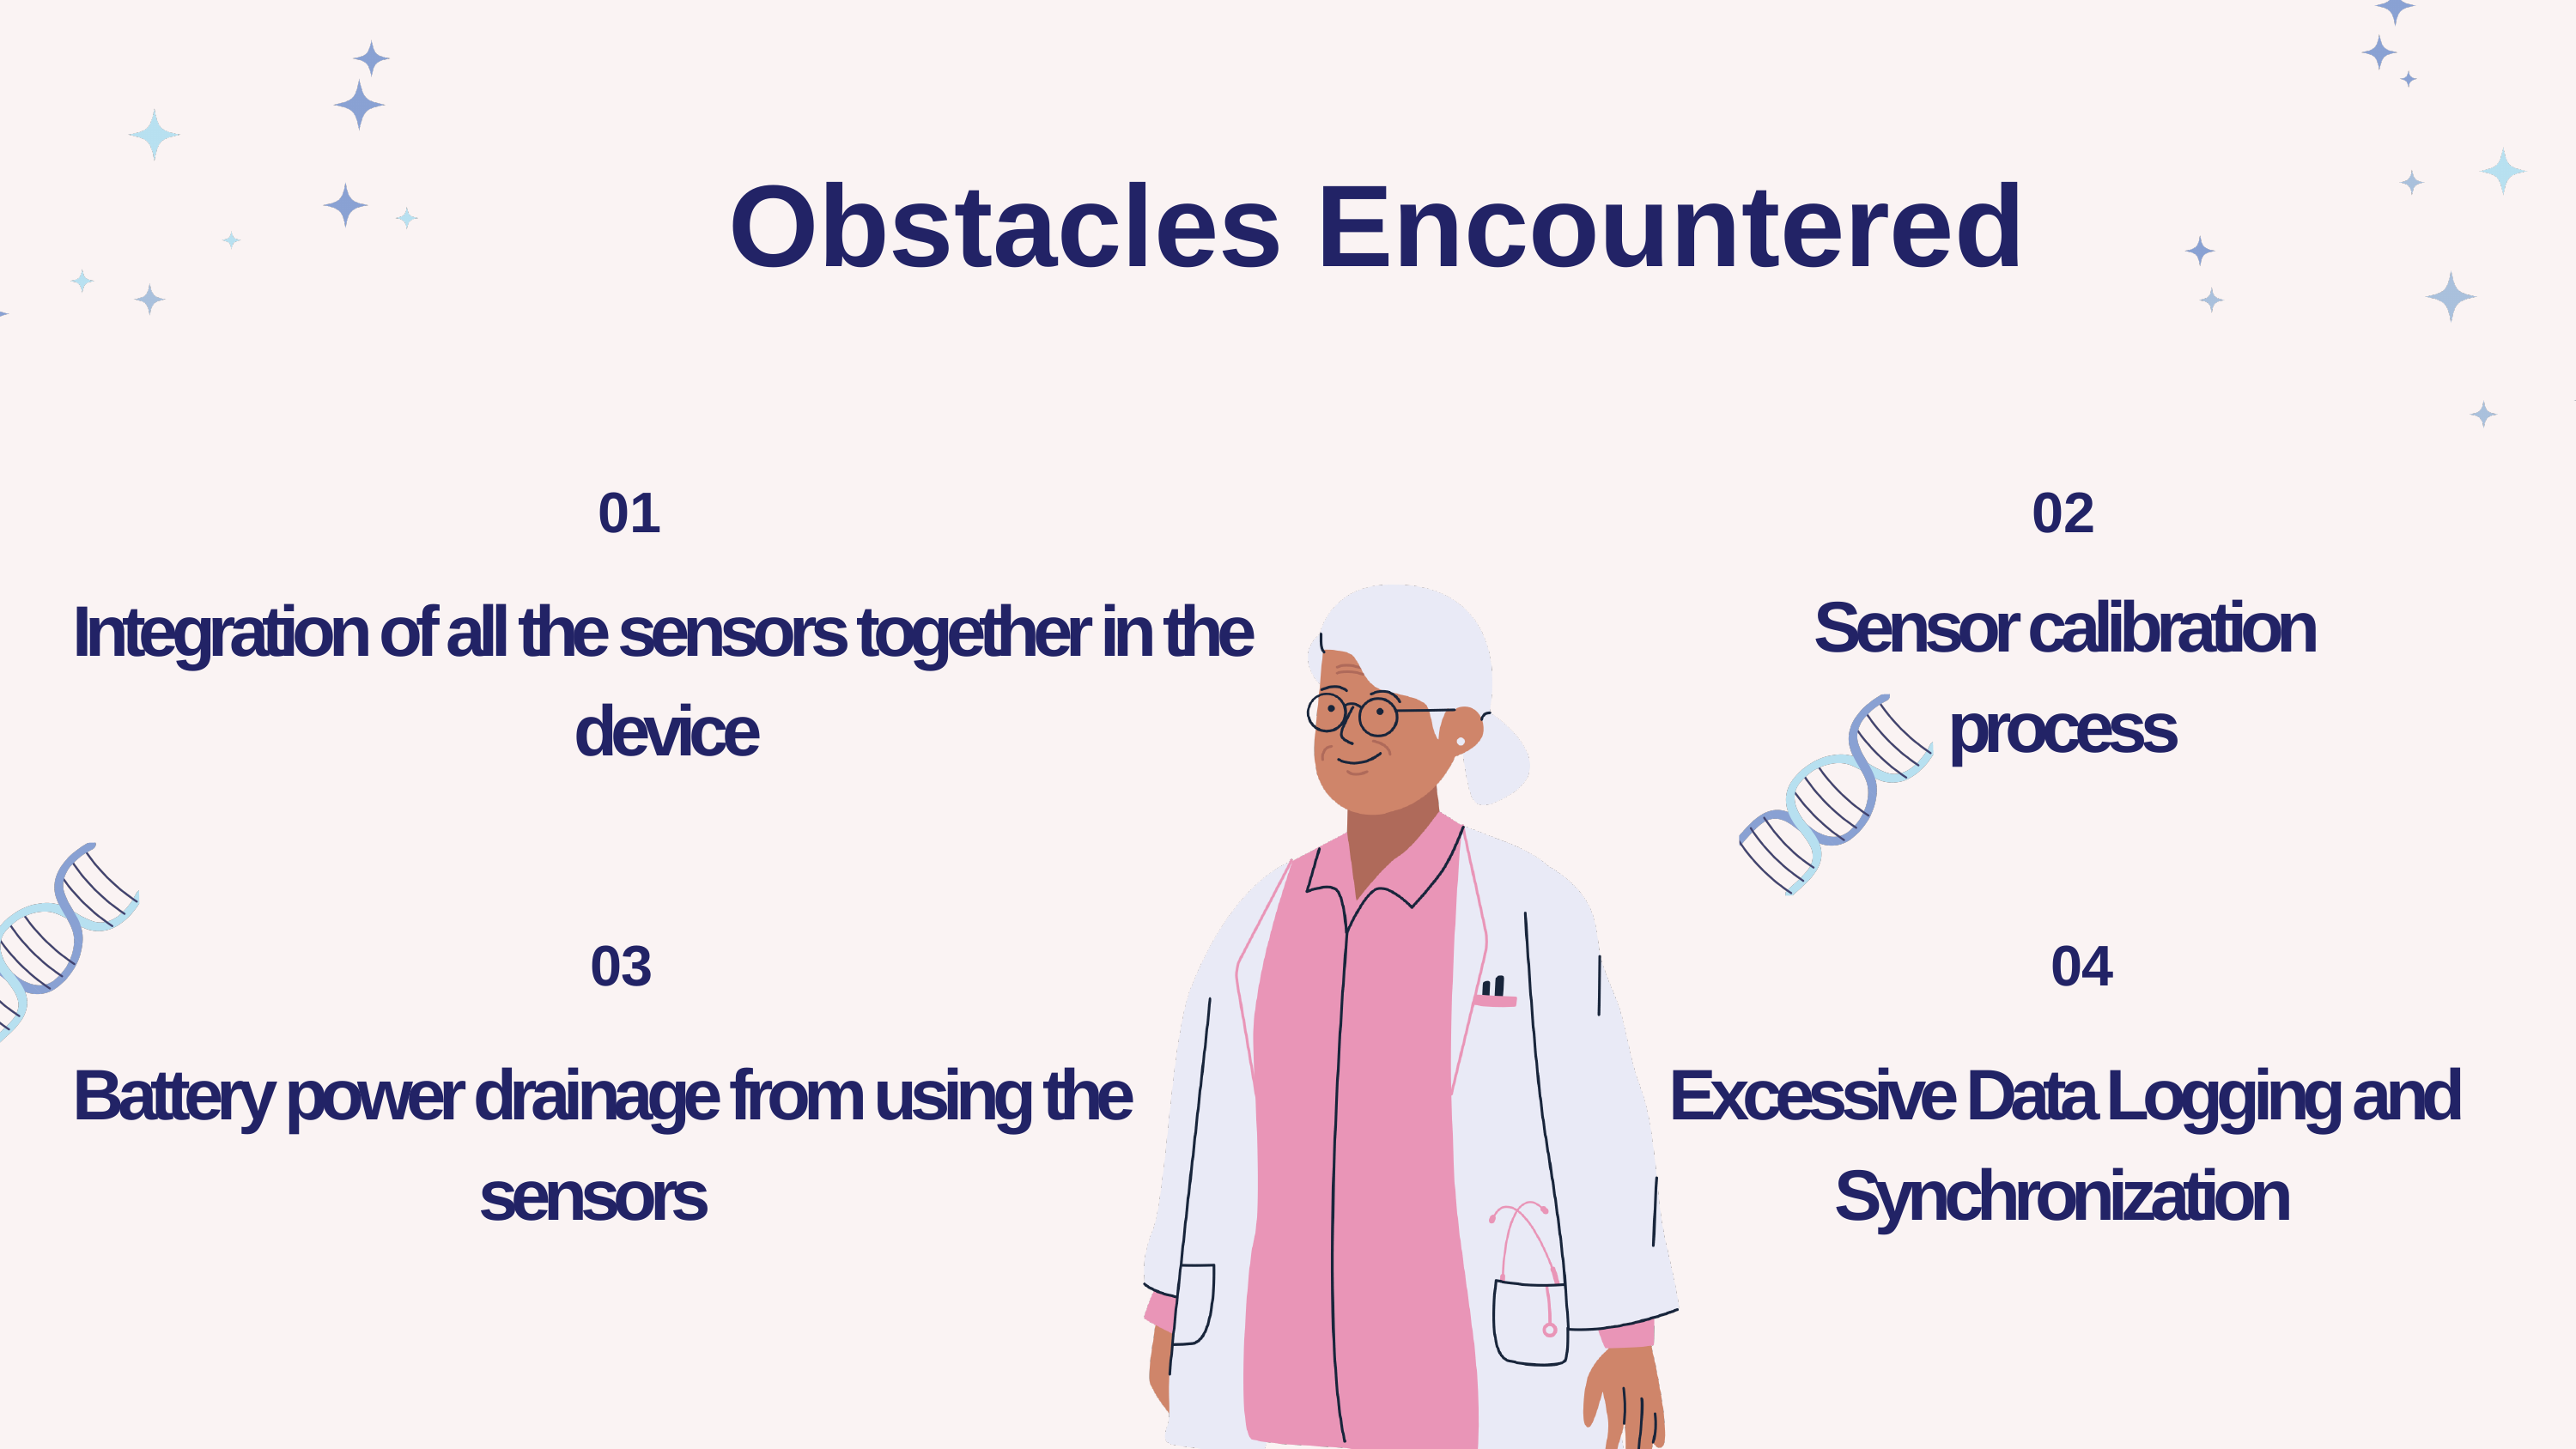

Obstacles Encountered
 01
02
Sensor calibration process
Integration of all the sensors together in the  device

03
04
Battery power drainage from using the sensors
Excessive Data Logging and Synchronization